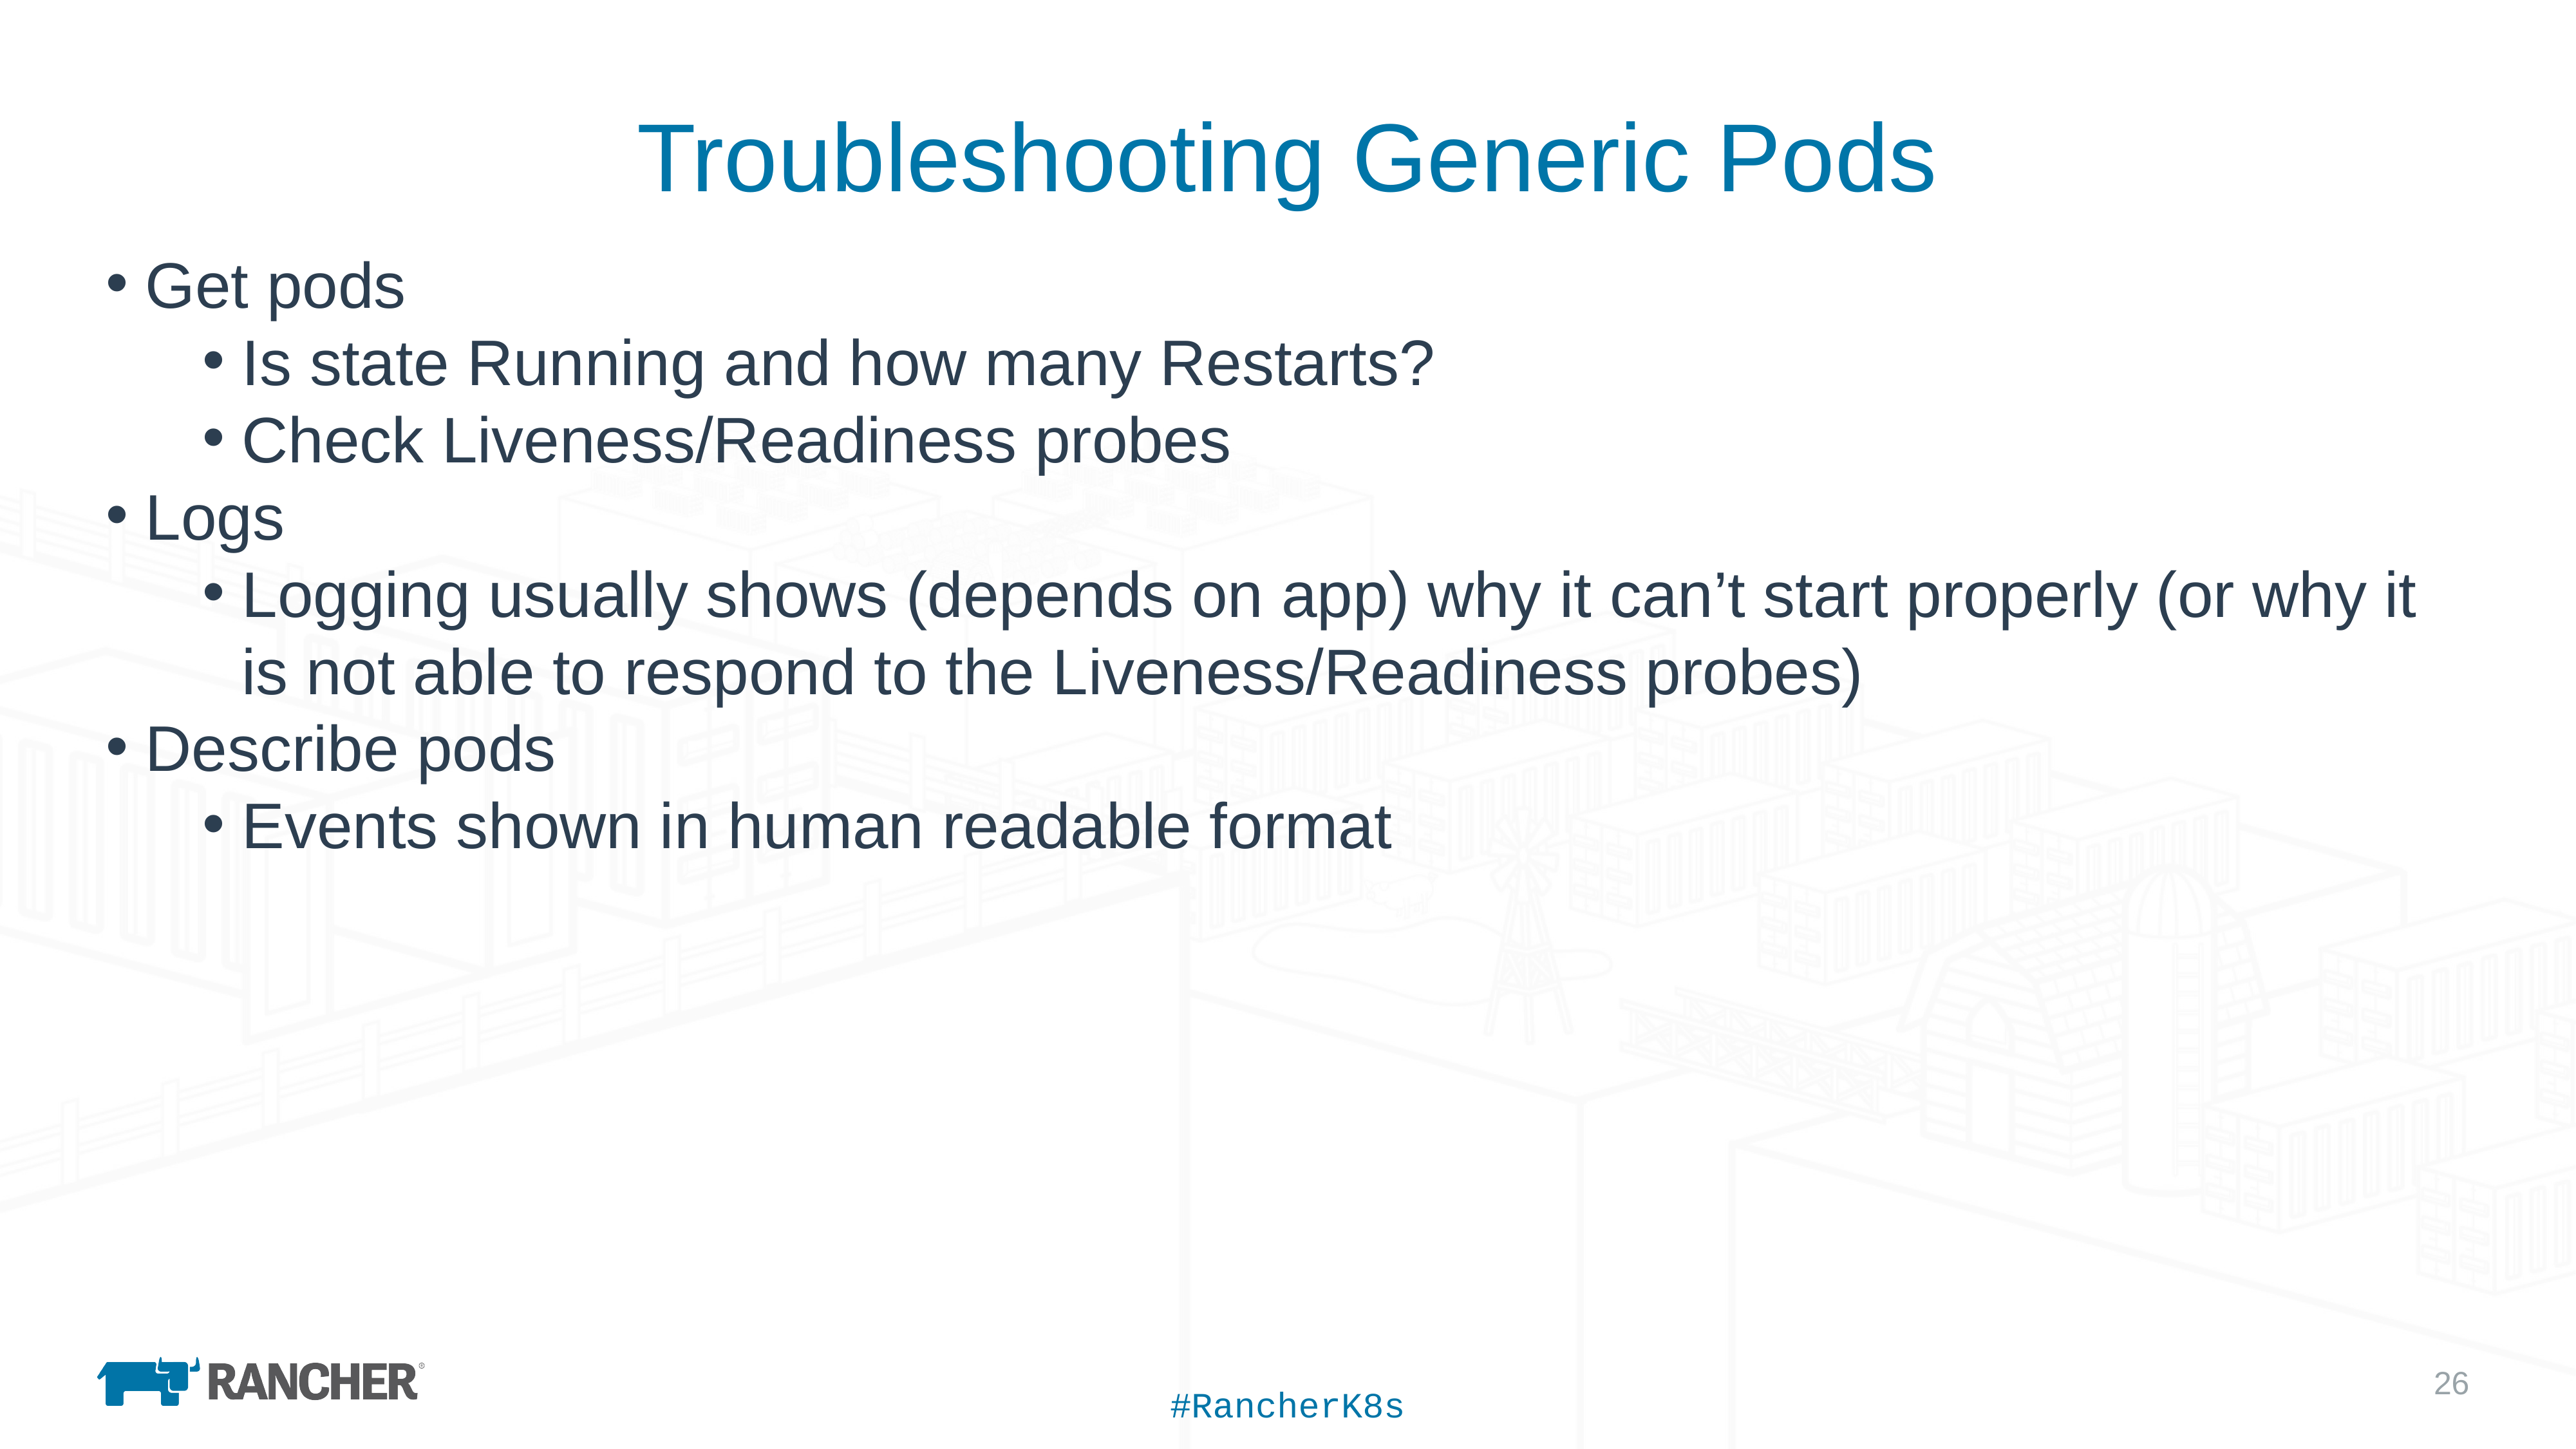

# Troubleshooting Generic Pods
Get pods
Is state Running and how many Restarts?
Check Liveness/Readiness probes
Logs
Logging usually shows (depends on app) why it can’t start properly (or why it is not able to respond to the Liveness/Readiness probes)
Describe pods
Events shown in human readable format
#RancherK8s